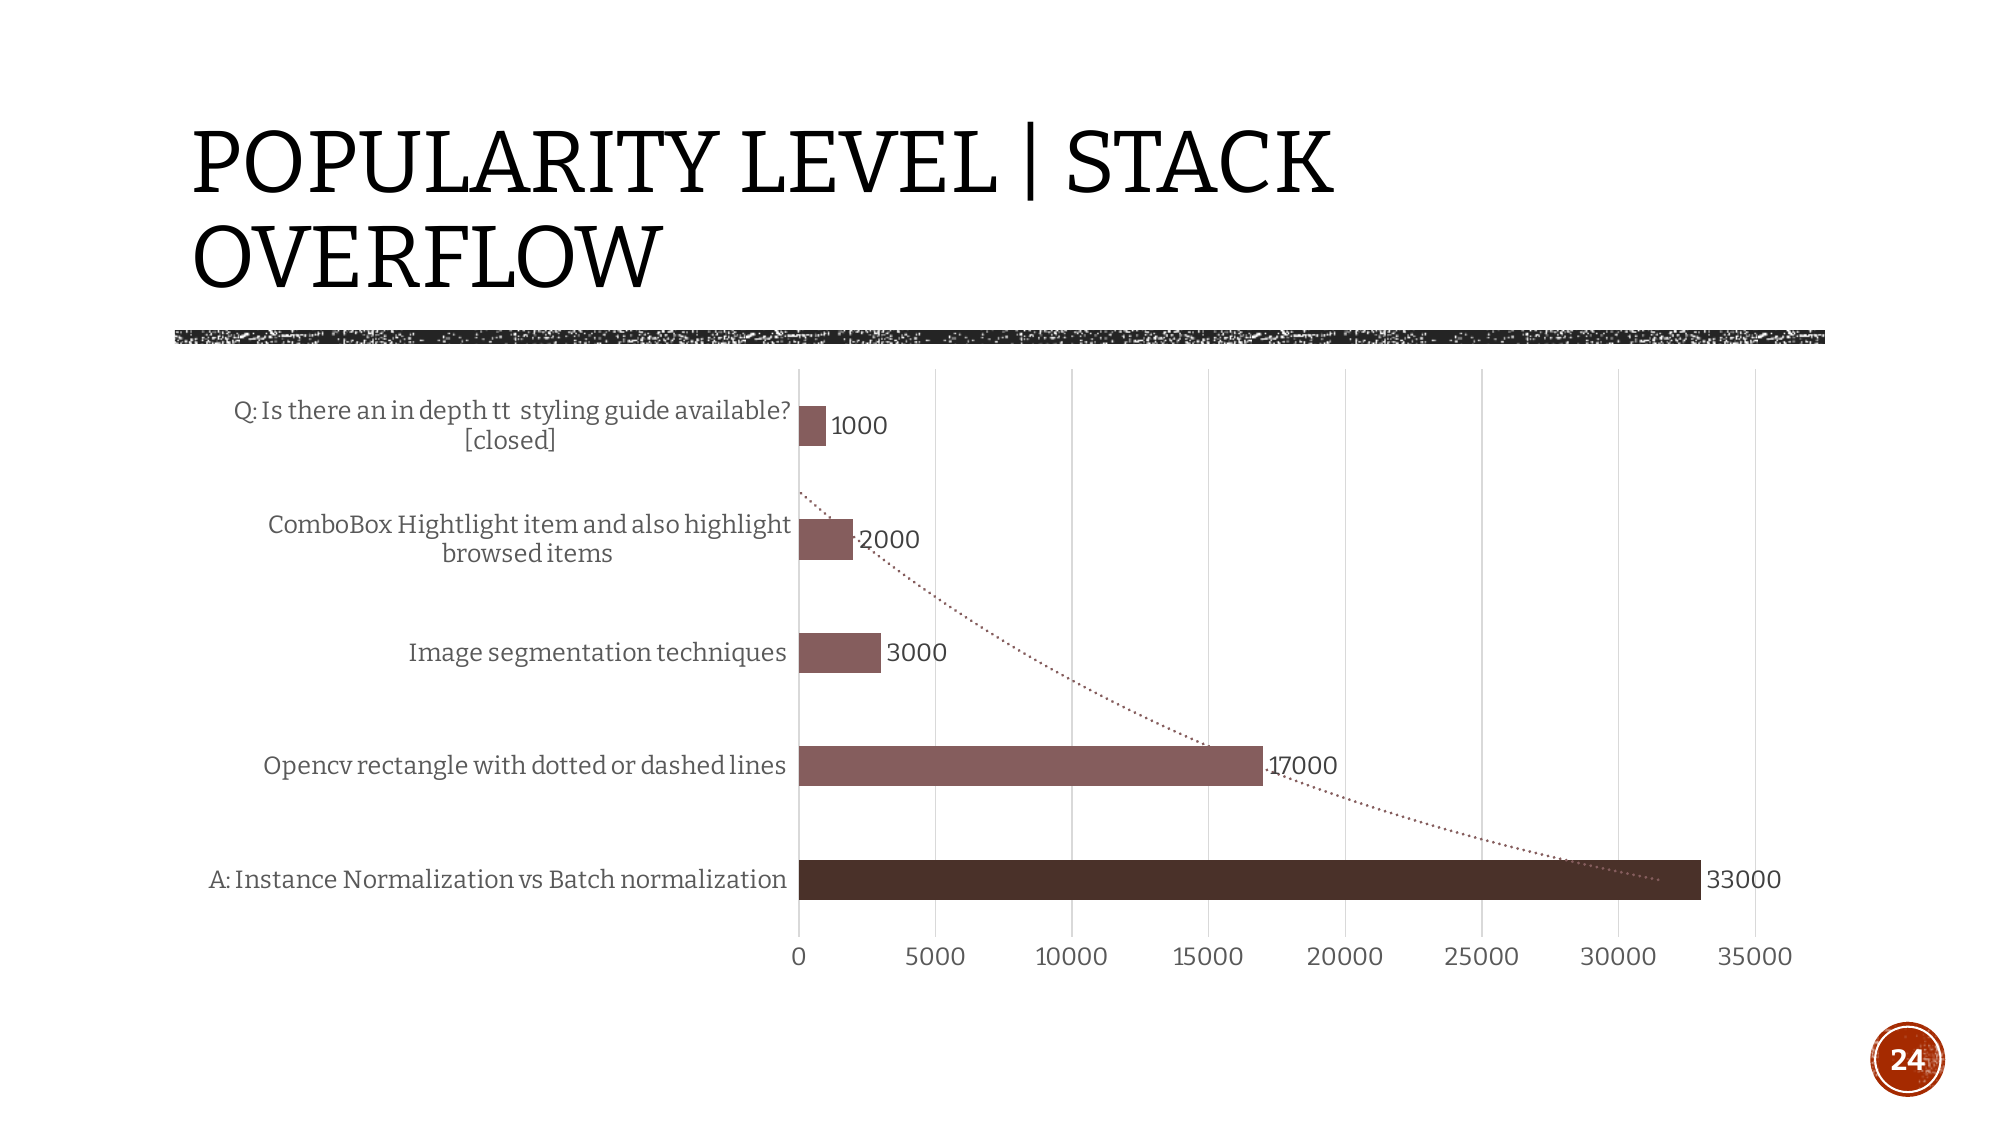

# Popularity level | Stack overflow

### Chart:

| Category | Series1 |
|---|---|
| A: Instance Normalization vs Batch normalization  | 33000.0 |
| Opencv rectangle with dotted or dashed lines  | 17000.0 |
| Image segmentation techniques  | 3000.0 |
| ComboBox Hightlight item and also highlight browsed items  | 2000.0 |
| Q: Is there an in depth tt  styling guide available? [closed]  | 1000.0 |
24